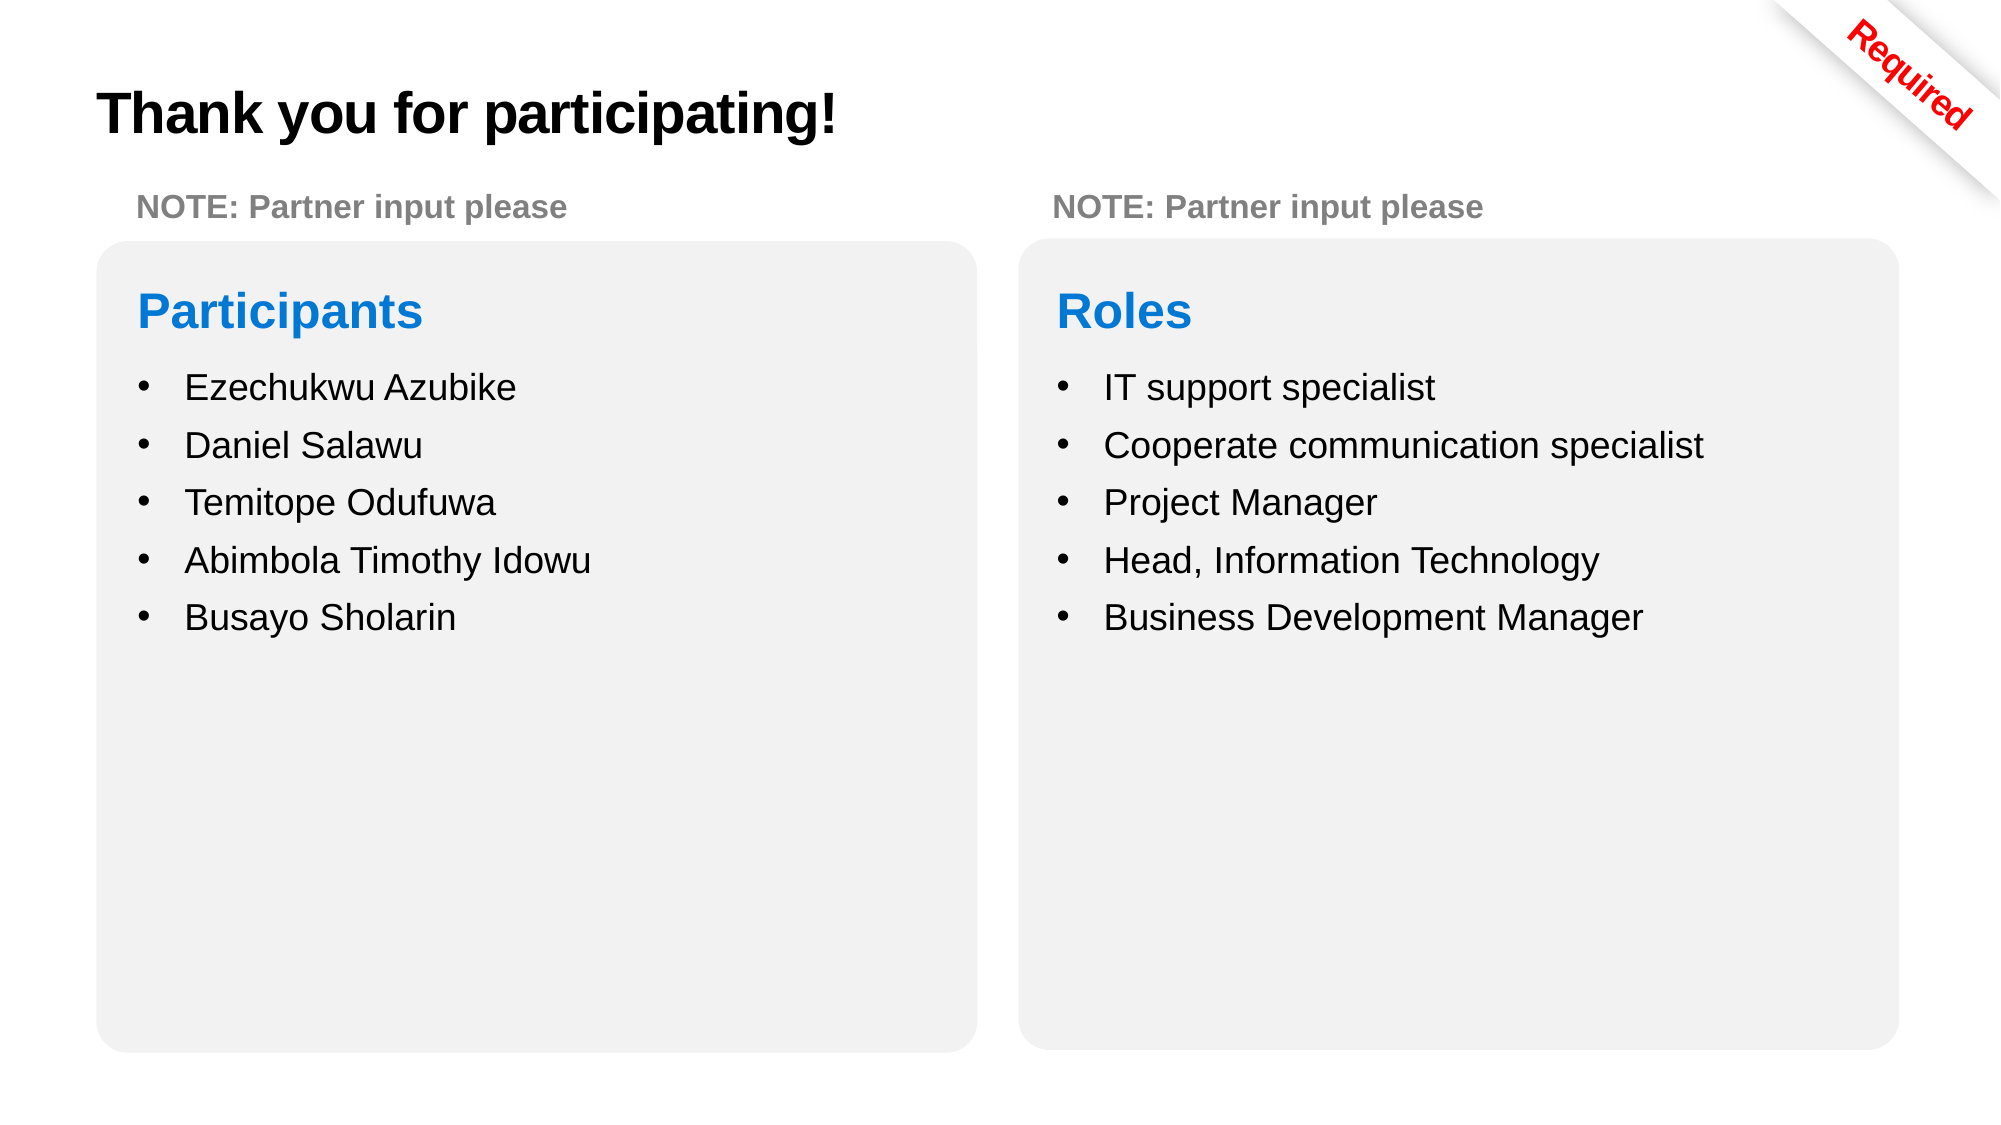

Required
# Thank you for participating!
NOTE: Partner input please
NOTE: Partner input please

Participants
Ezechukwu Azubike
Daniel Salawu
Temitope Odufuwa
Abimbola Timothy Idowu
Busayo Sholarin
Roles
IT support specialist
Cooperate communication specialist
Project Manager
Head, Information Technology
Business Development Manager